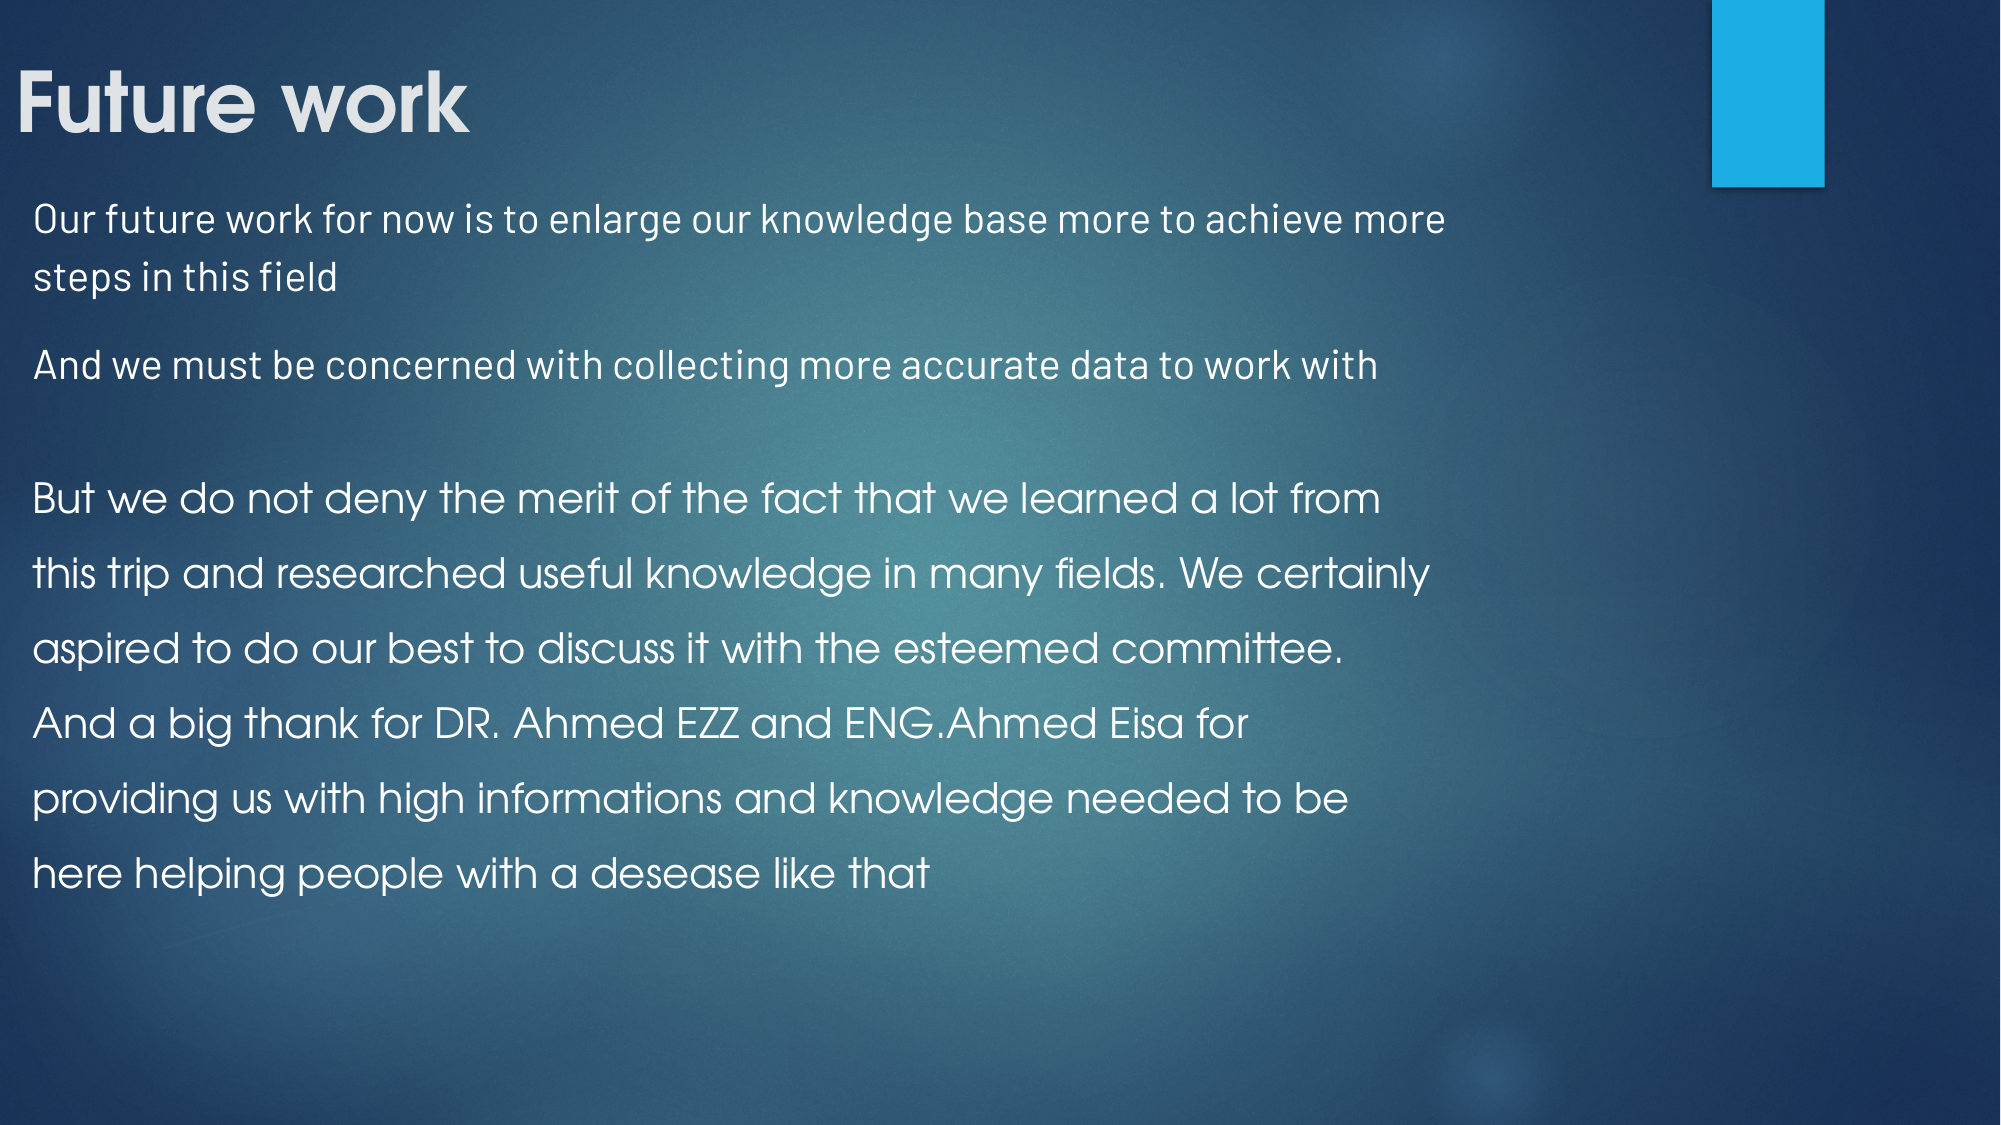

# Future work
Our future work for now is to enlarge our knowledge base more to achieve more steps in this field
And we must be concerned with collecting more accurate data to work with
But we do not deny the merit of the fact that we learned a lot from this trip and researched useful knowledge in many fields. We certainly aspired to do our best to discuss it with the esteemed committee.
And a big thank for DR. Ahmed EZZ and ENG.Ahmed Eisa for providing us with high informations and knowledge needed to be here helping people with a desease like that